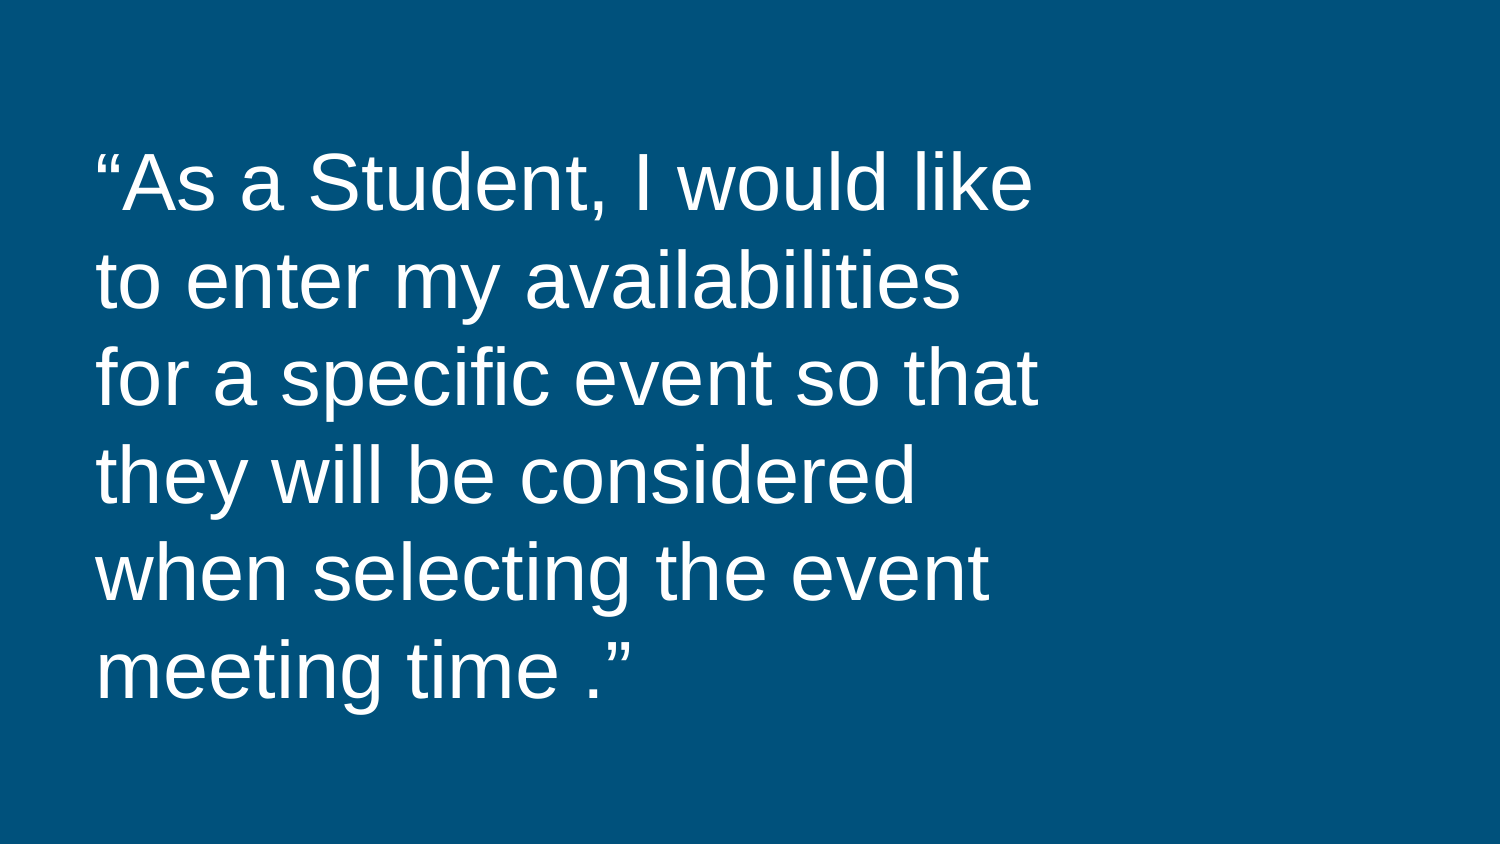

# “As a Student, I would like to enter my availabilities for a specific event so that they will be considered when selecting the event meeting time .”